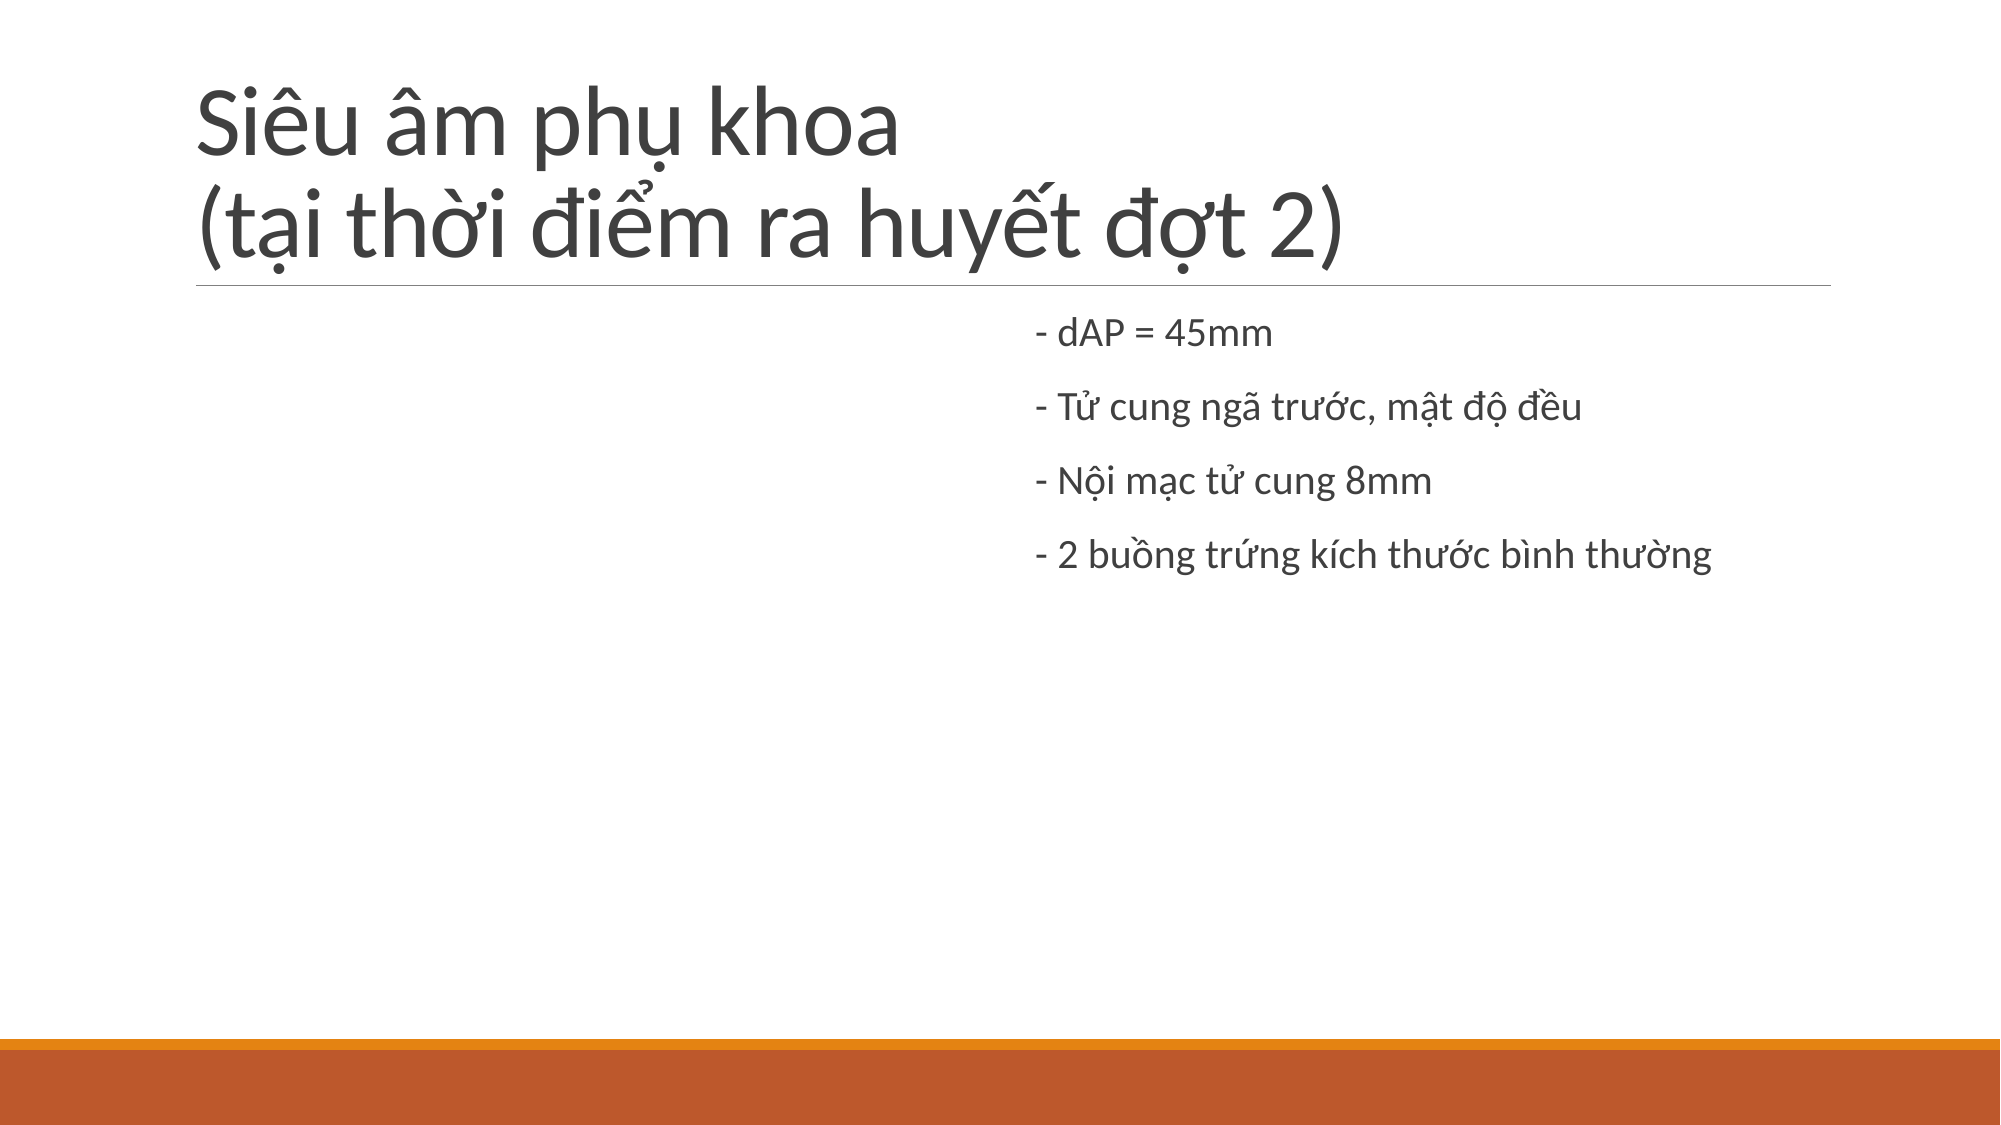

# Siêu âm phụ khoa (tại thời điểm ra huyết đợt 2)

- dAP = 45mm
- Tử cung ngã trước, mật độ đều
- Nội mạc tử cung 8mm
- 2 buồng trứng kích thước bình thường